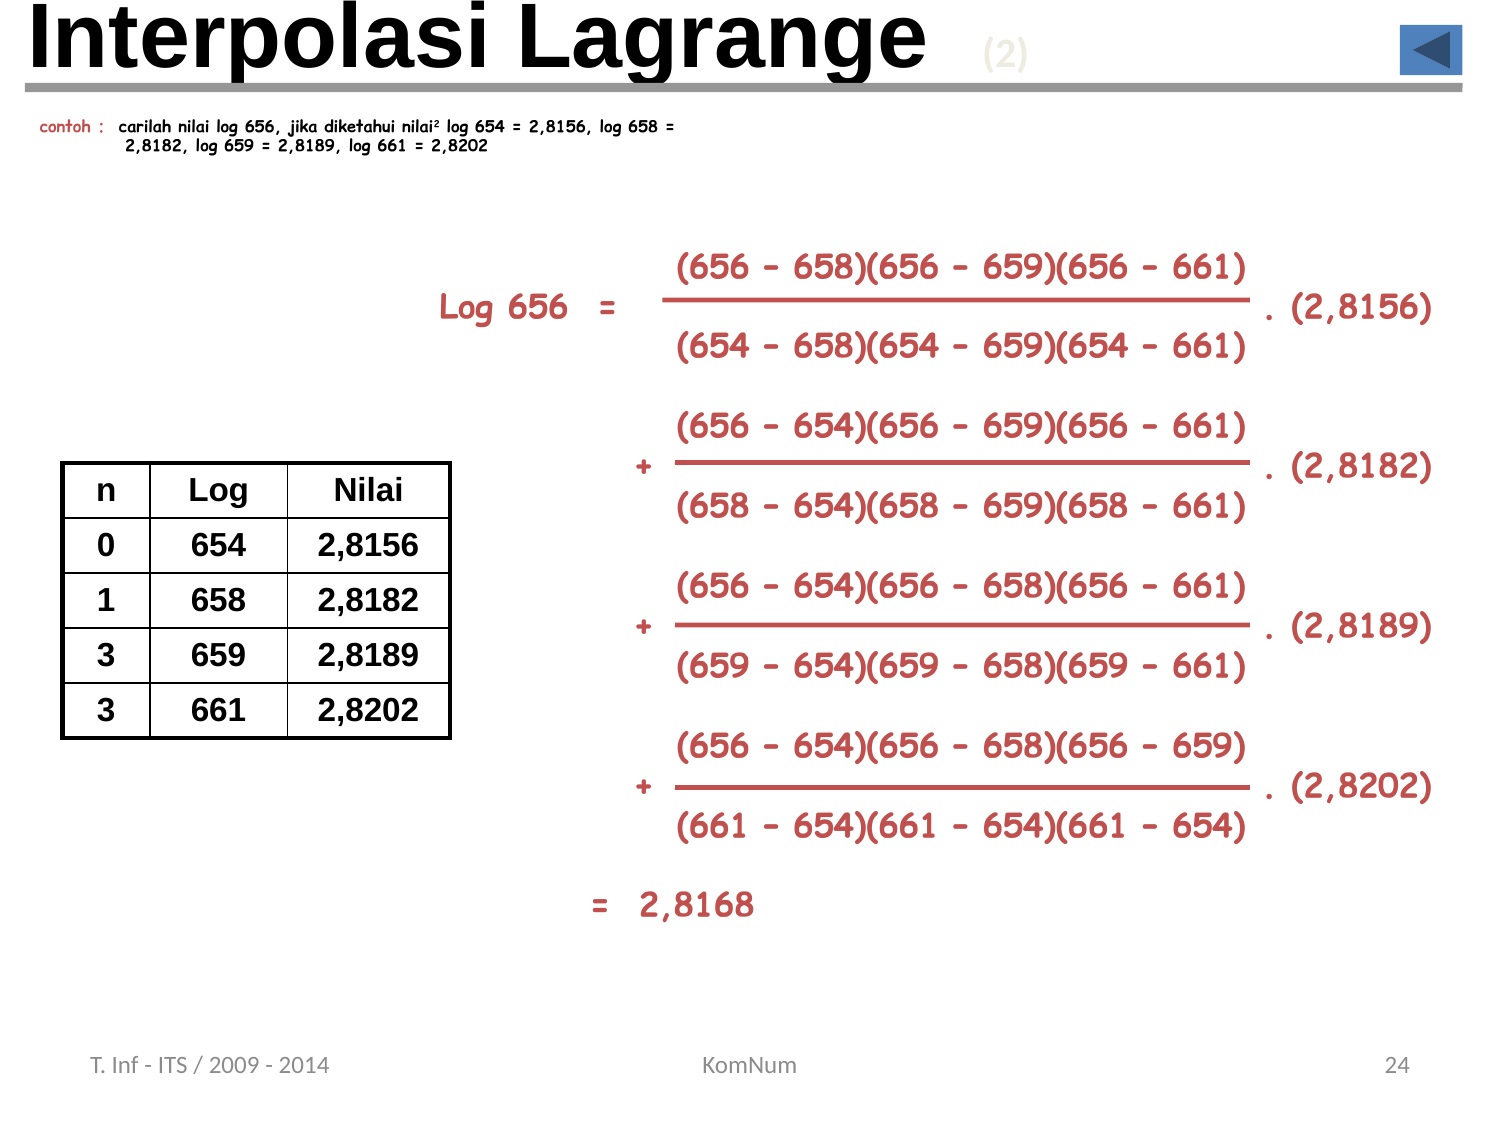

# Interpolasi Lagrange     (2)

contoh :  carilah nilai log 656, jika diketahui nilai2 log 654 = 2,8156, log 658 =
		 2,8182, log 659 = 2,8189, log 661 = 2,8202

	      (656 – 658)(656 – 659)(656 – 661)
Log 656  = 				     . (2,8156)
	      (654 – 658)(654 – 659)(654 – 661)

	      (656 – 654)(656 – 659)(656 – 661)
	   +				     . (2,8182)
	      (658 – 654)(658 – 659)(658 – 661)

	      (656 – 654)(656 – 658)(656 – 661)
	   +				     . (2,8189)
	      (659 – 654)(659 – 658)(659 – 661)

	      (656 – 654)(656 – 658)(656 – 659)
	   +				     . (2,8202)
	      (661 – 654)(661 – 654)(661 – 654)

	=  2,8168

| n | Log | Nilai |
| --- | --- | --- |
| 0 | 654 | 2,8156 |
| 1 | 658 | 2,8182 |
| 3 | 659 | 2,8189 |
| 3 | 661 | 2,8202 |

T. Inf - ITS / 2009 - 2014
KomNum
24